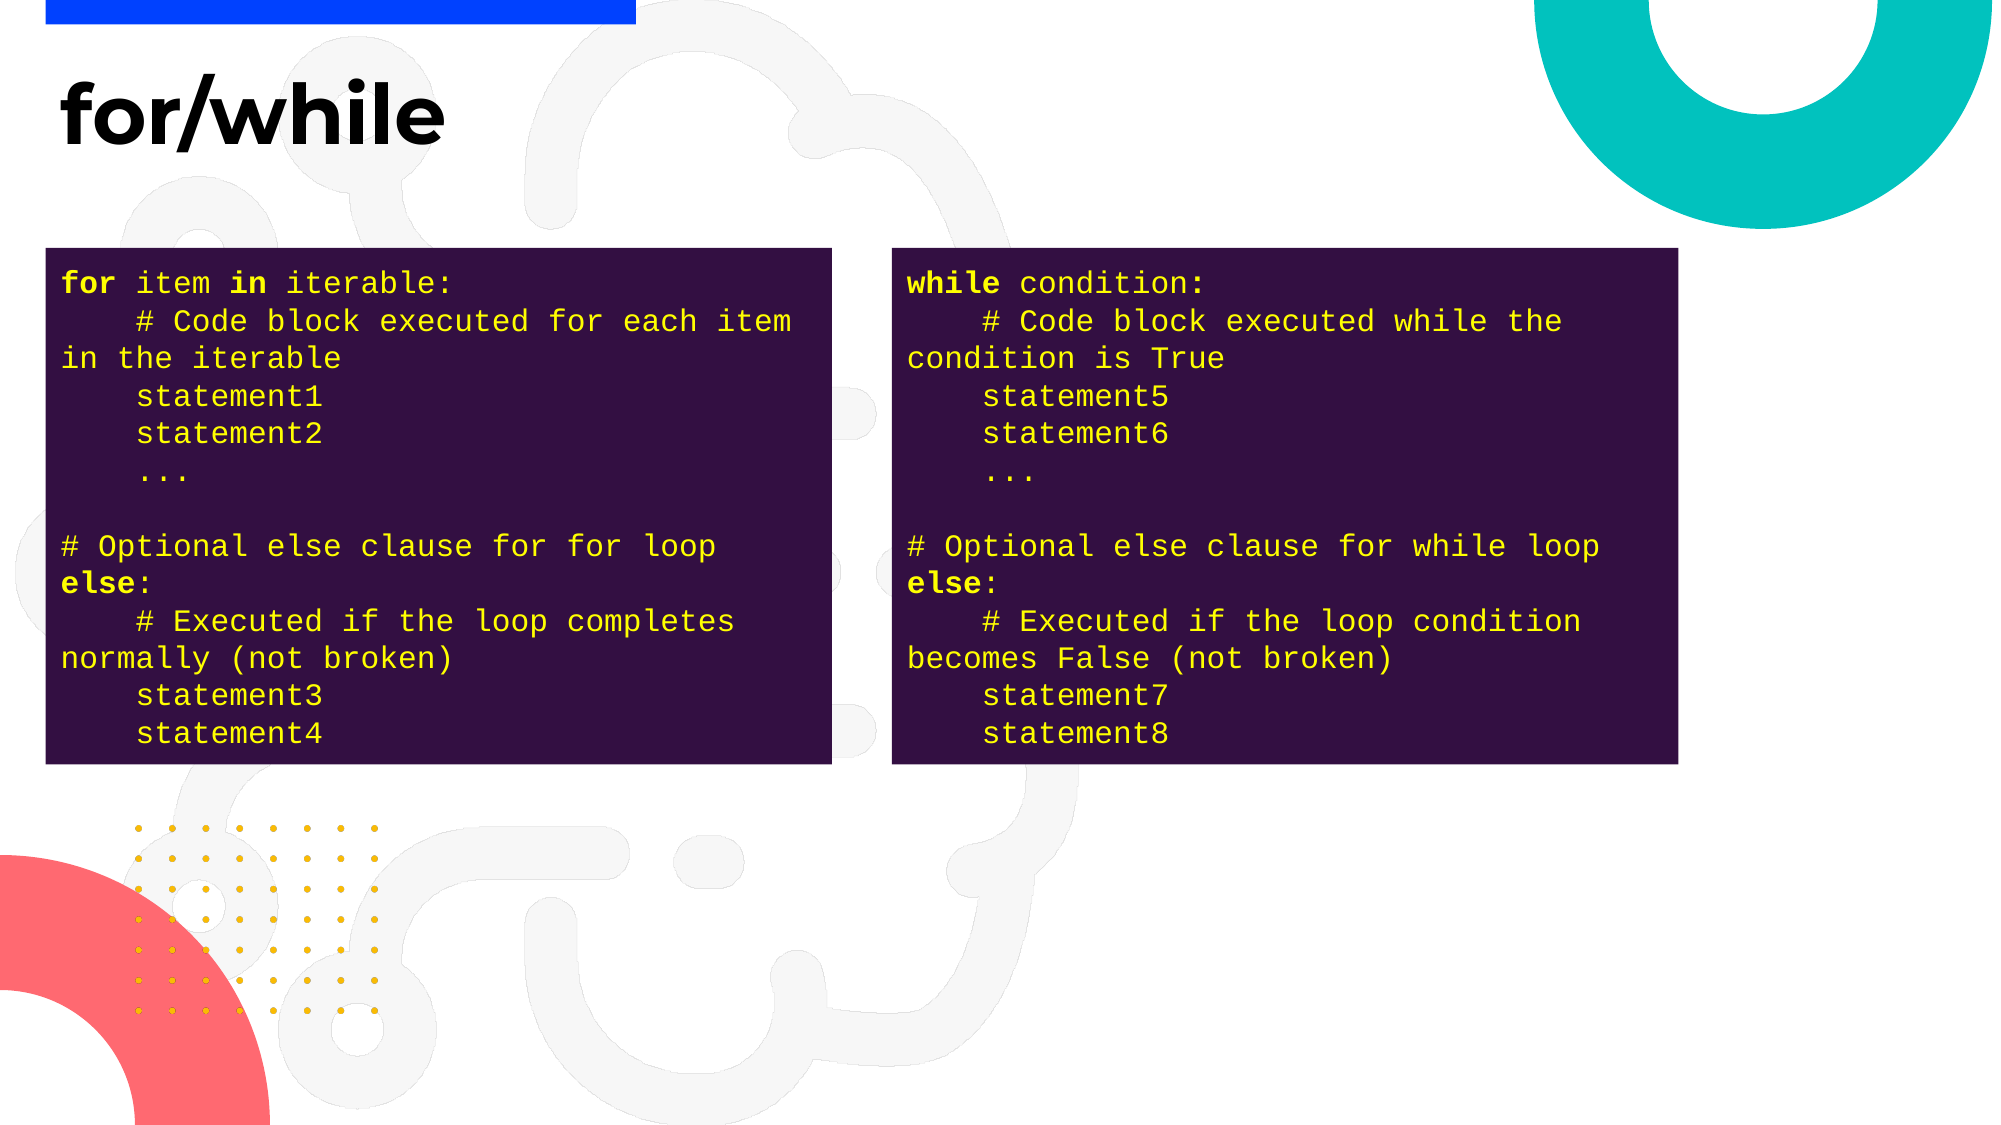

# for/while
for item in iterable:
    # Code block executed for each item in the iterable
    statement1
    statement2
    ...

# Optional else clause for for loop
else:
    # Executed if the loop completes normally (not broken)
    statement3
    statement4
while condition:
    # Code block executed while the condition is True
    statement5
    statement6
    ...

# Optional else clause for while loop
else:
    # Executed if the loop condition becomes False (not broken)
    statement7
    statement8